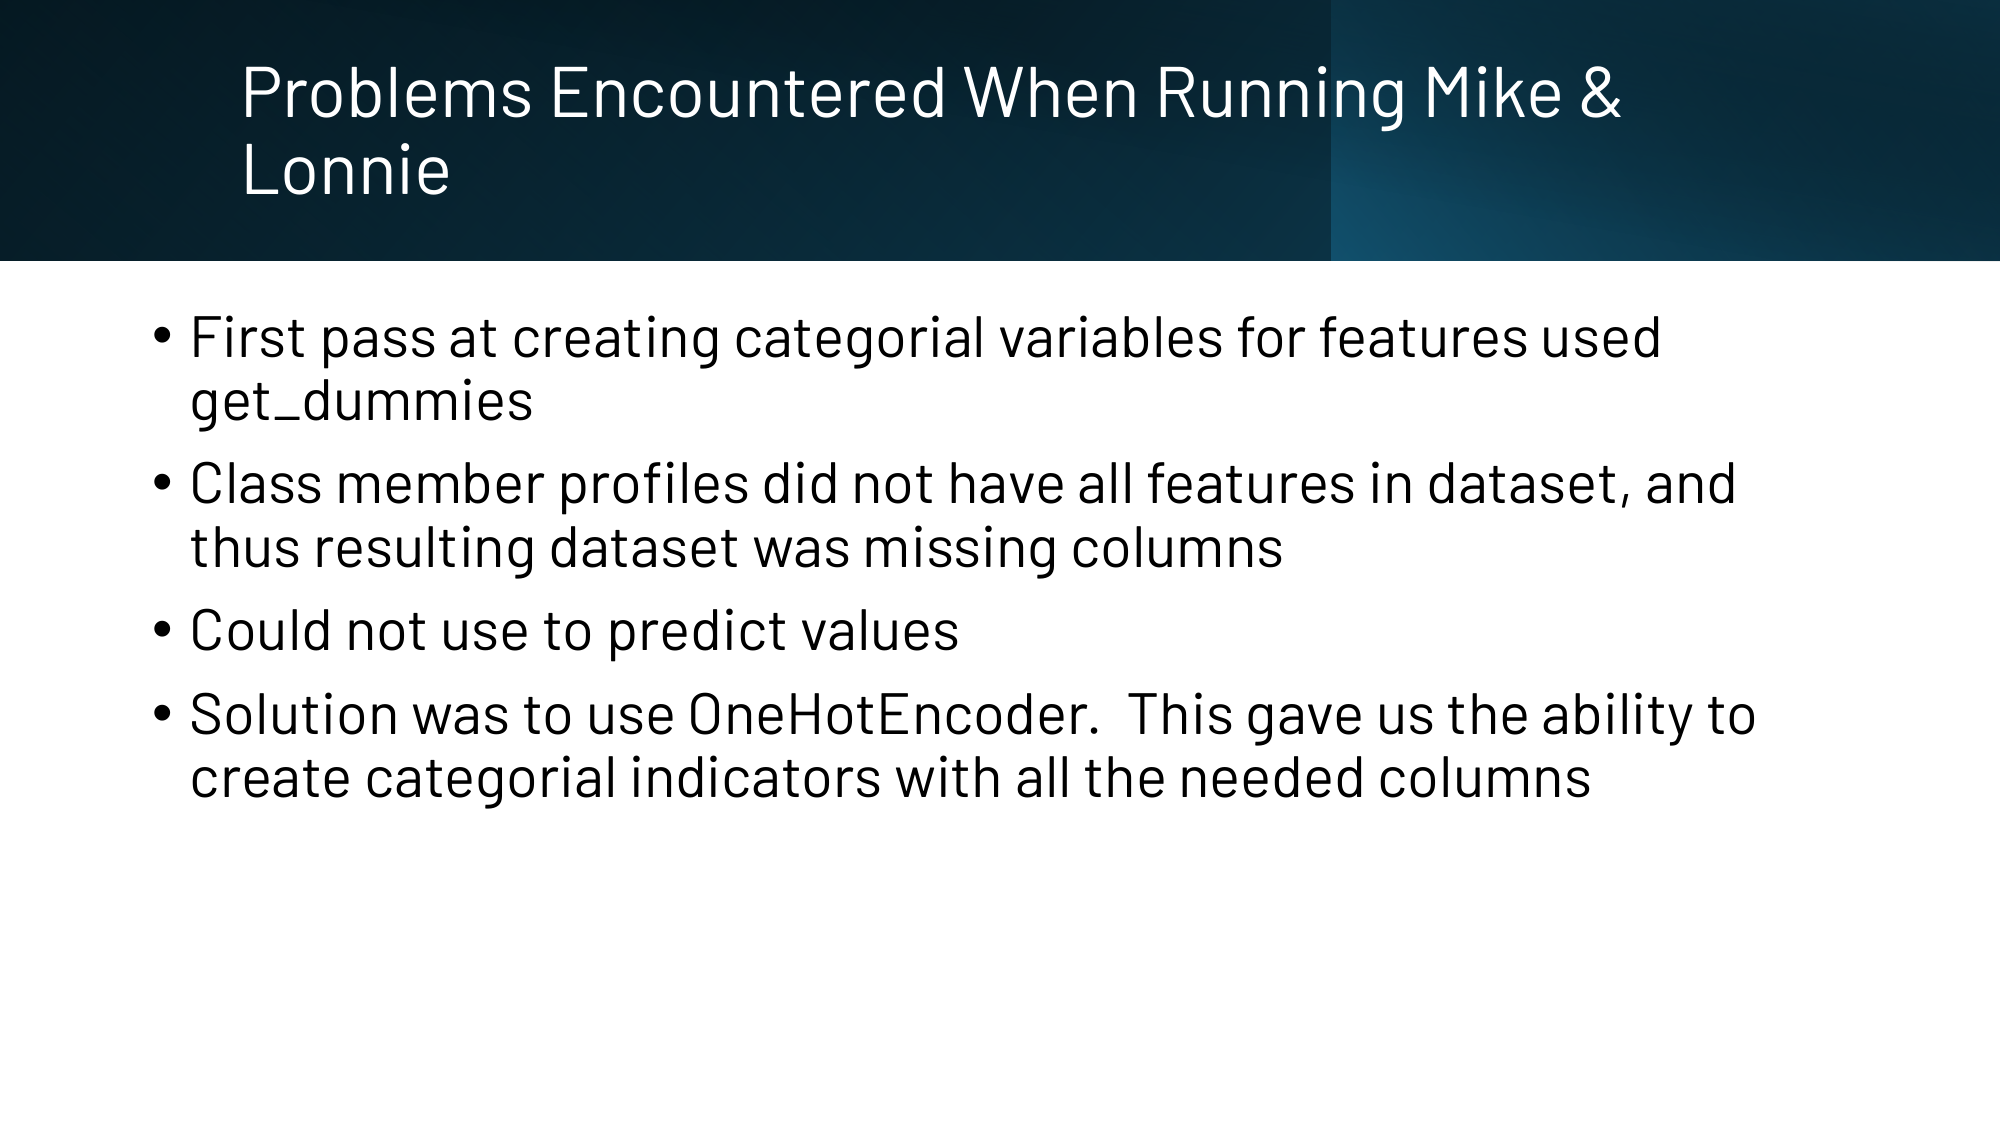

# Problems Encountered When Running Mike & Lonnie
First pass at creating categorial variables for features used get_dummies
Class member profiles did not have all features in dataset, and thus resulting dataset was missing columns
Could not use to predict values
Solution was to use OneHotEncoder.  This gave us the ability to create categorial indicators with all the needed columns